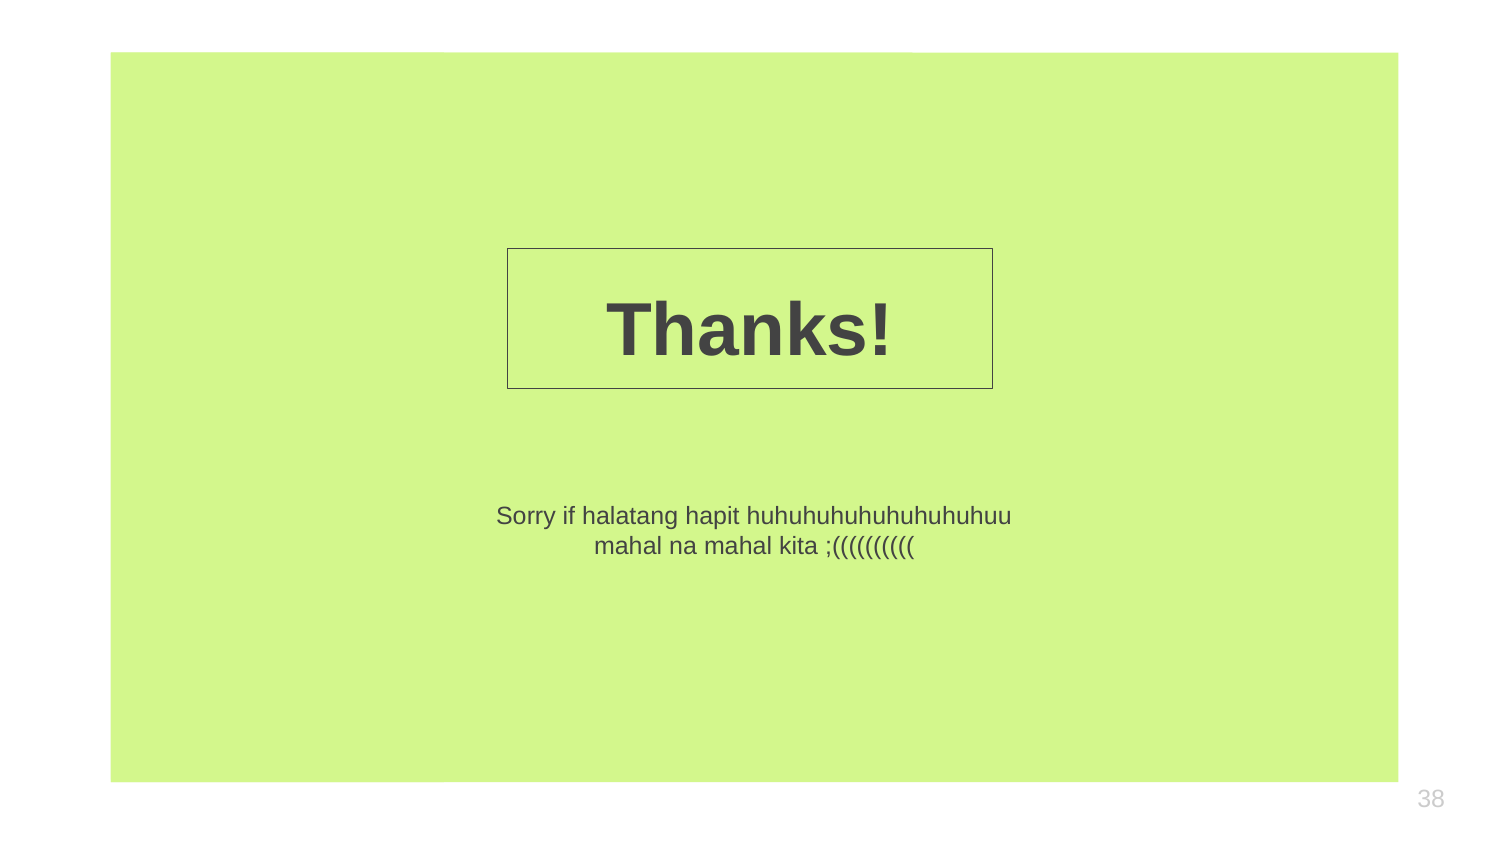

# Thanks!
Sorry if halatang hapit huhuhuhuhuhuhuhuhuu mahal na mahal kita ;((((((((((
38